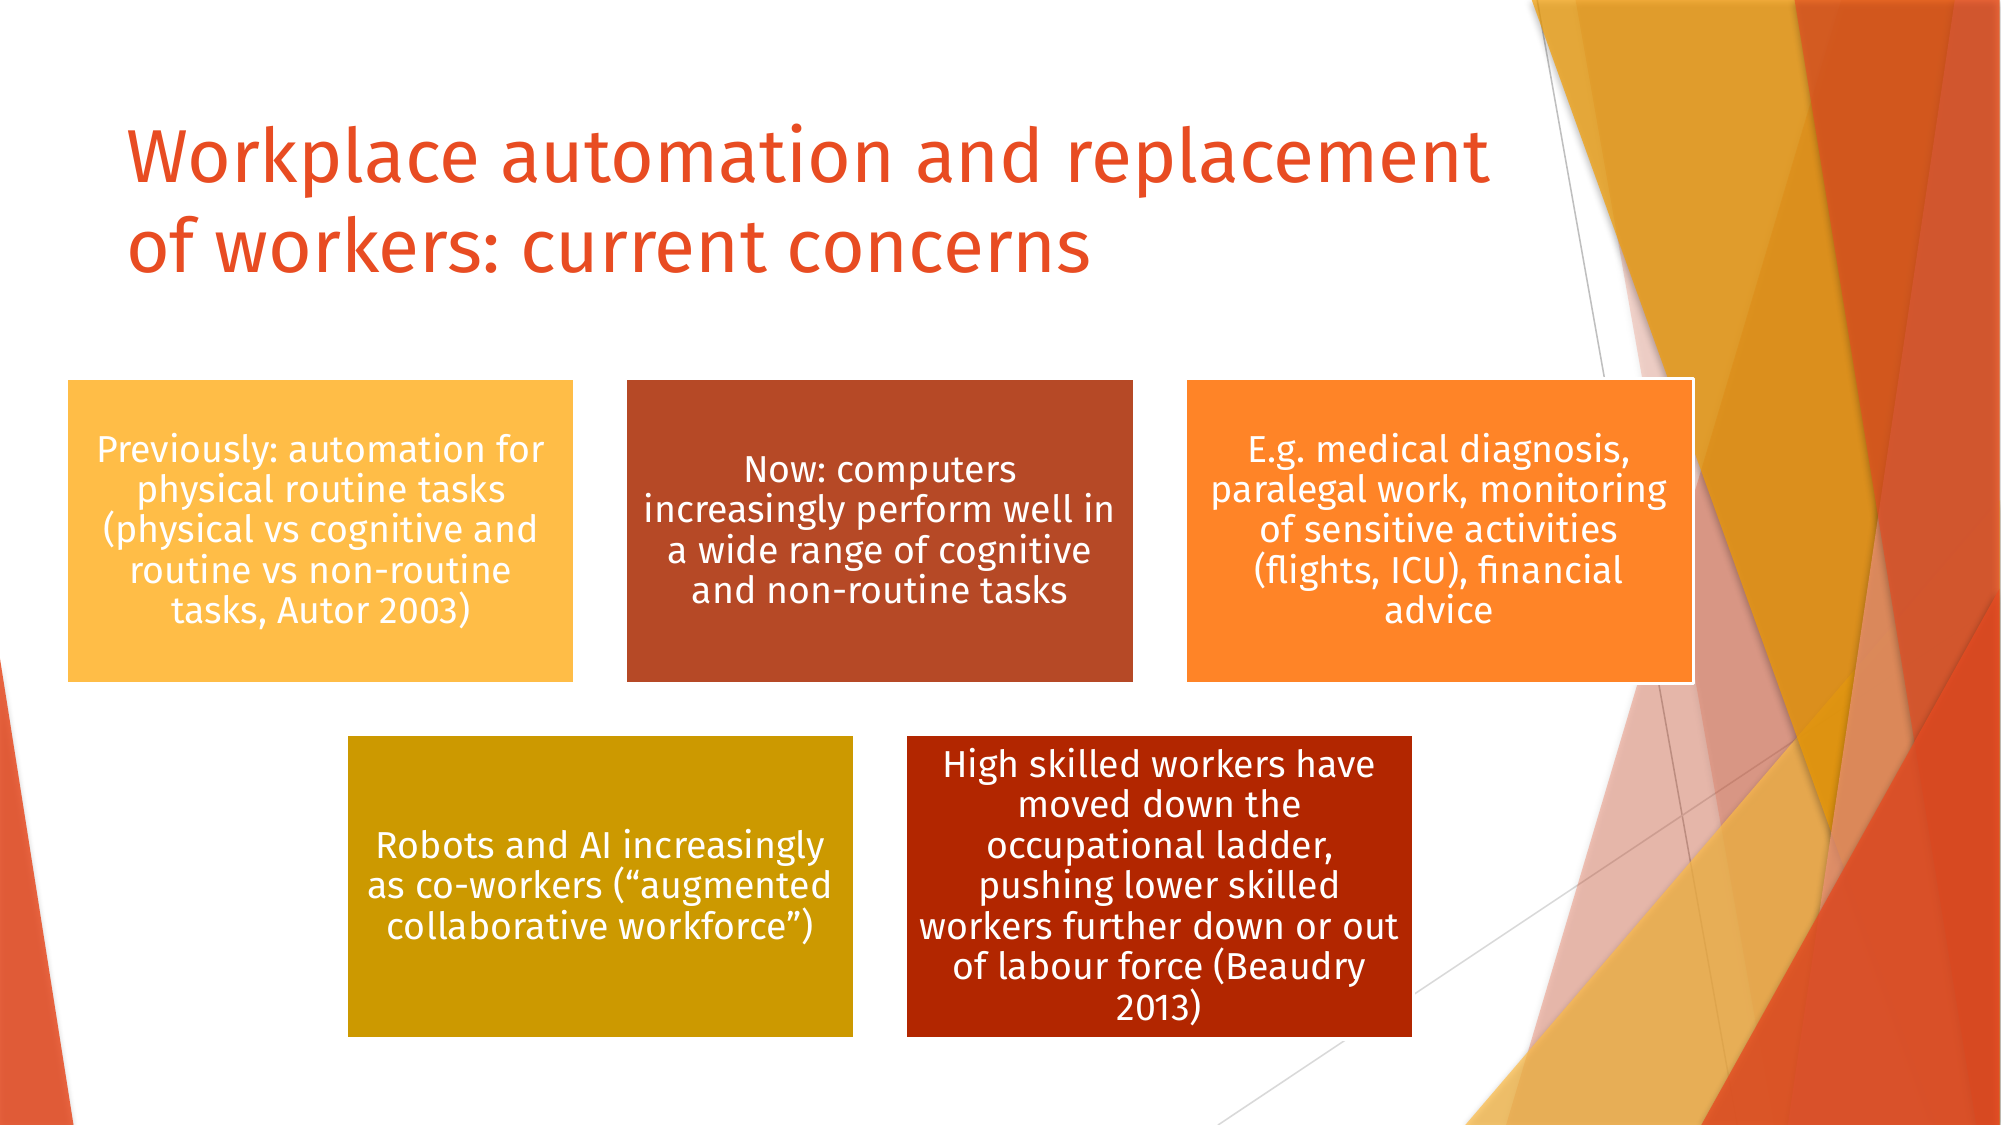

# Workplace automation and replacement of workers: current concerns
Previously: automation for physical routine tasks (physical vs cognitive and routine vs non-routine tasks, Autor 2003)
Now: computers increasingly perform well in a wide range of cognitive and non-routine tasks
E.g. medical diagnosis, paralegal work, monitoring of sensitive activities (flights, ICU), financial advice
Robots and AI increasingly as co-workers (“augmented collaborative workforce”)
High skilled workers have moved down the occupational ladder, pushing lower skilled workers further down or out of labour force (Beaudry 2013)